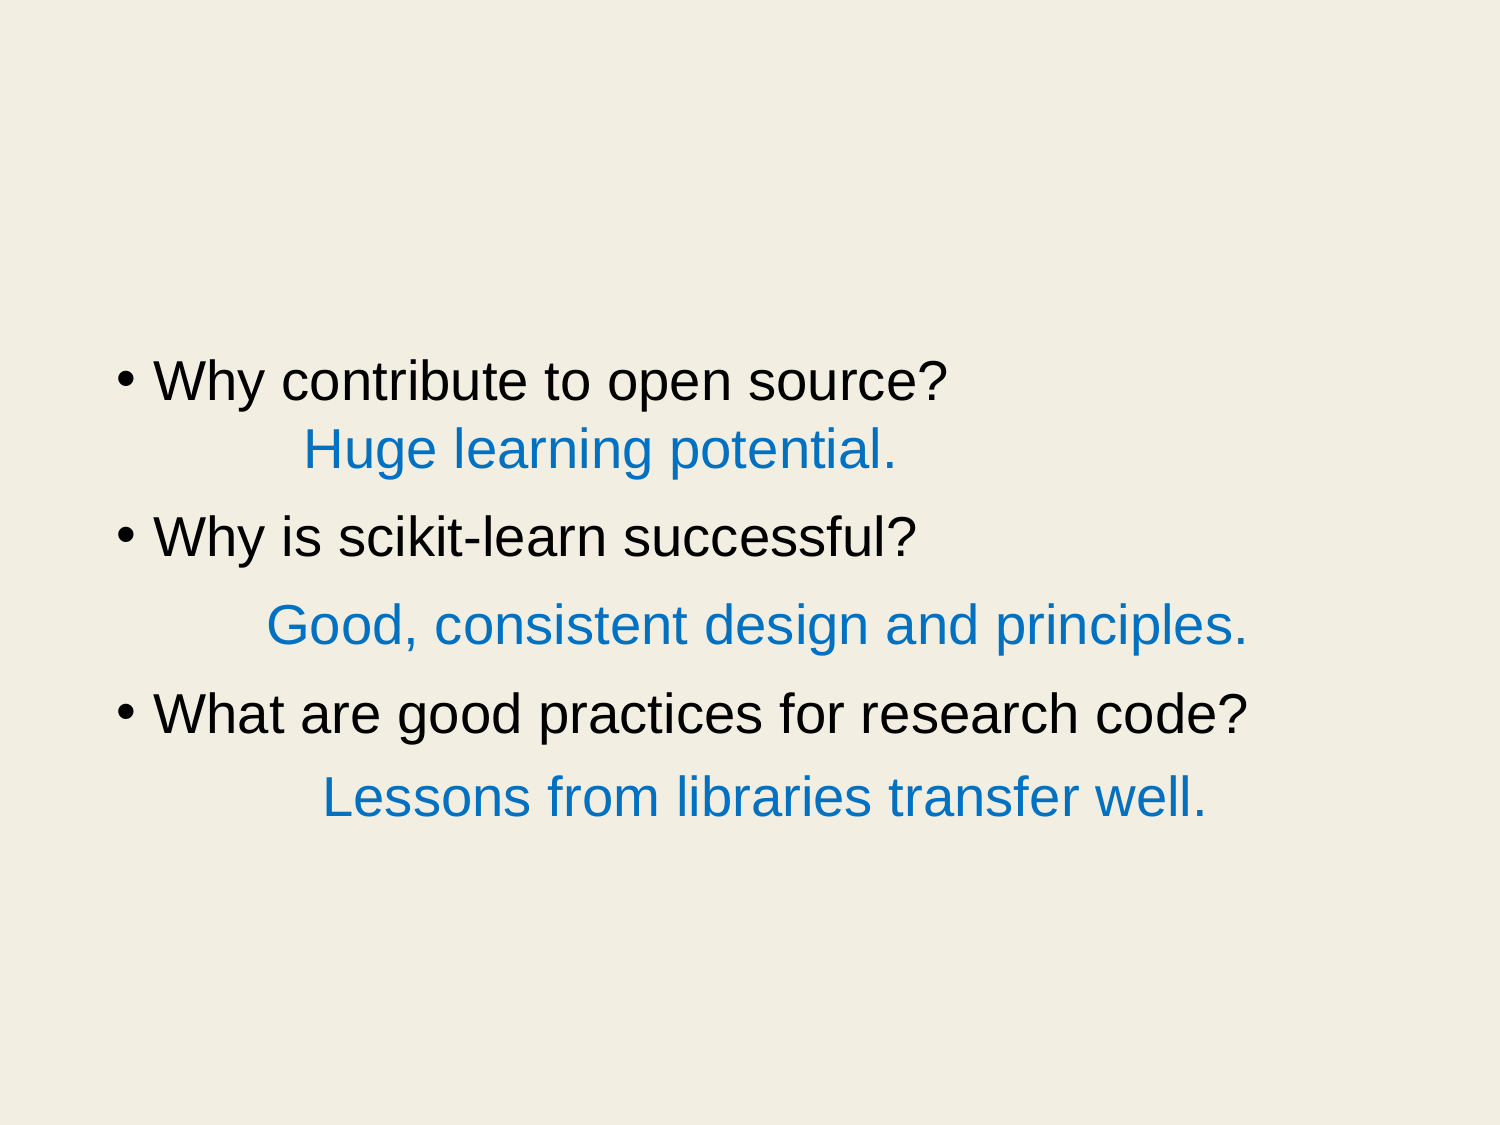

Why contribute to open source?
	Huge learning potential.
Why is scikit-learn successful?
	Good, consistent design and principles.
What are good practices for research code?
	Lessons from libraries transfer well.